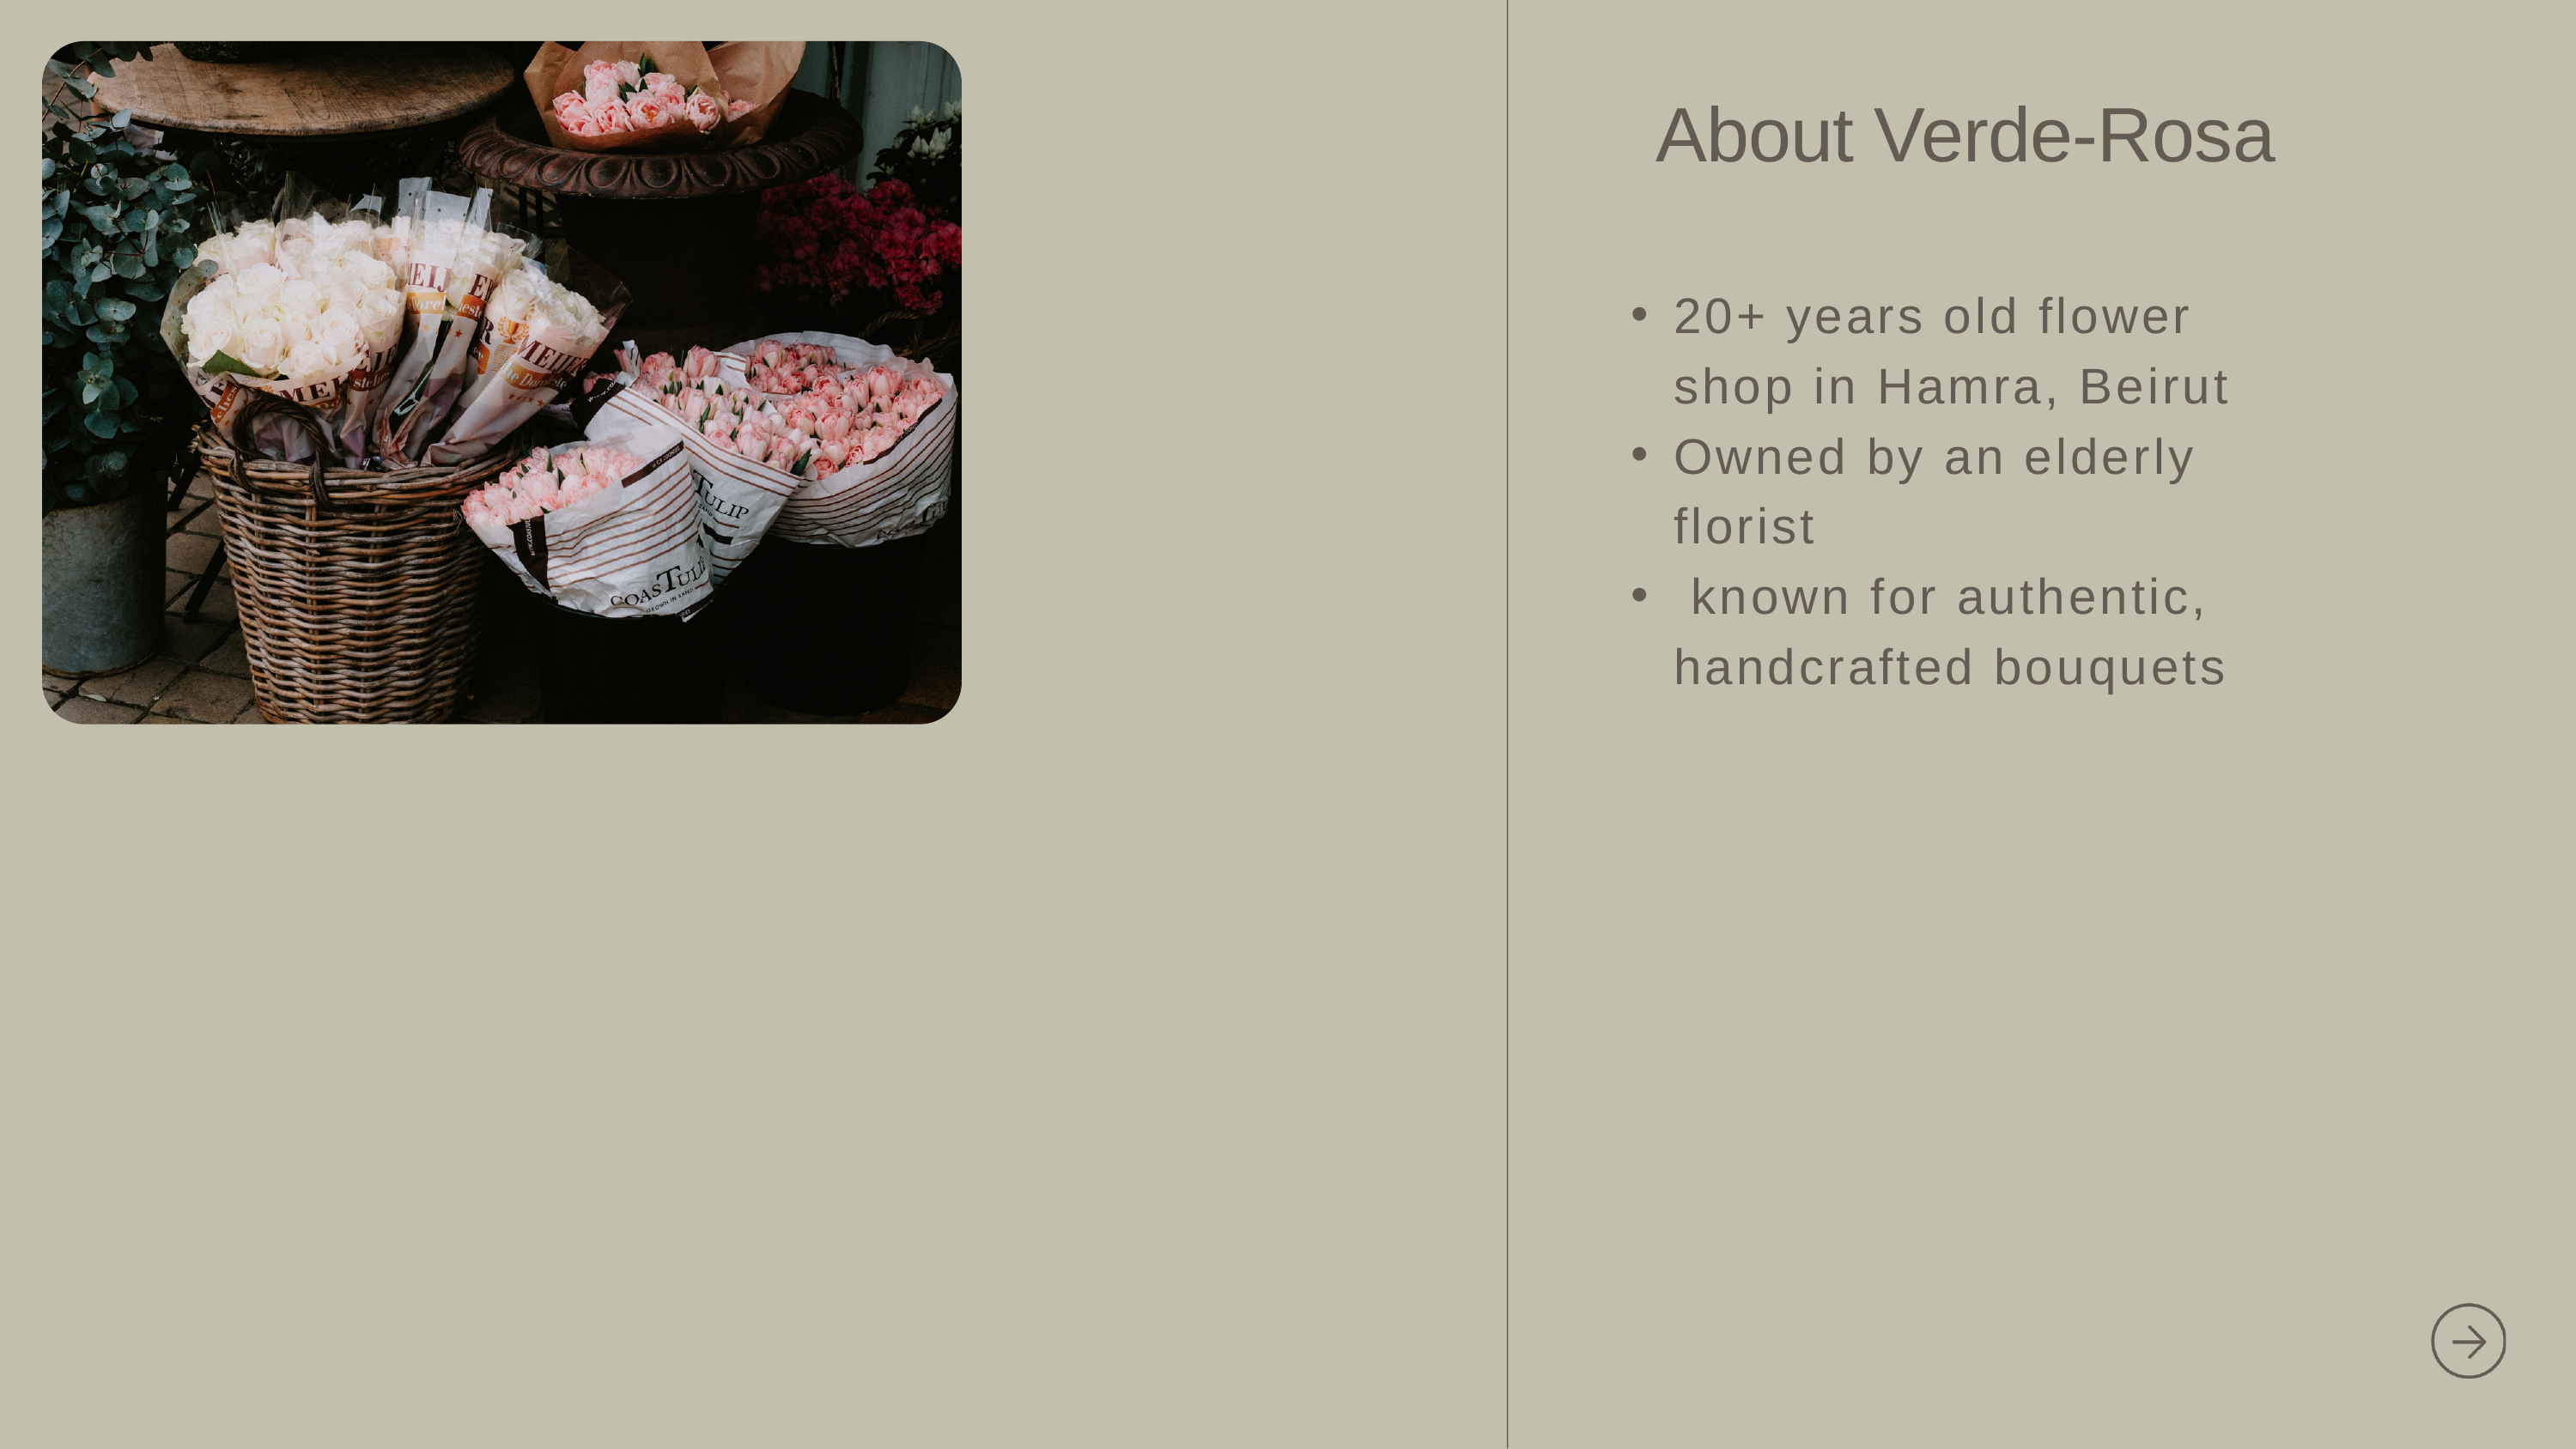

About Verde-Rosa
20+ years old flower shop in Hamra, Beirut
Owned by an elderly florist
 known for authentic, handcrafted bouquets